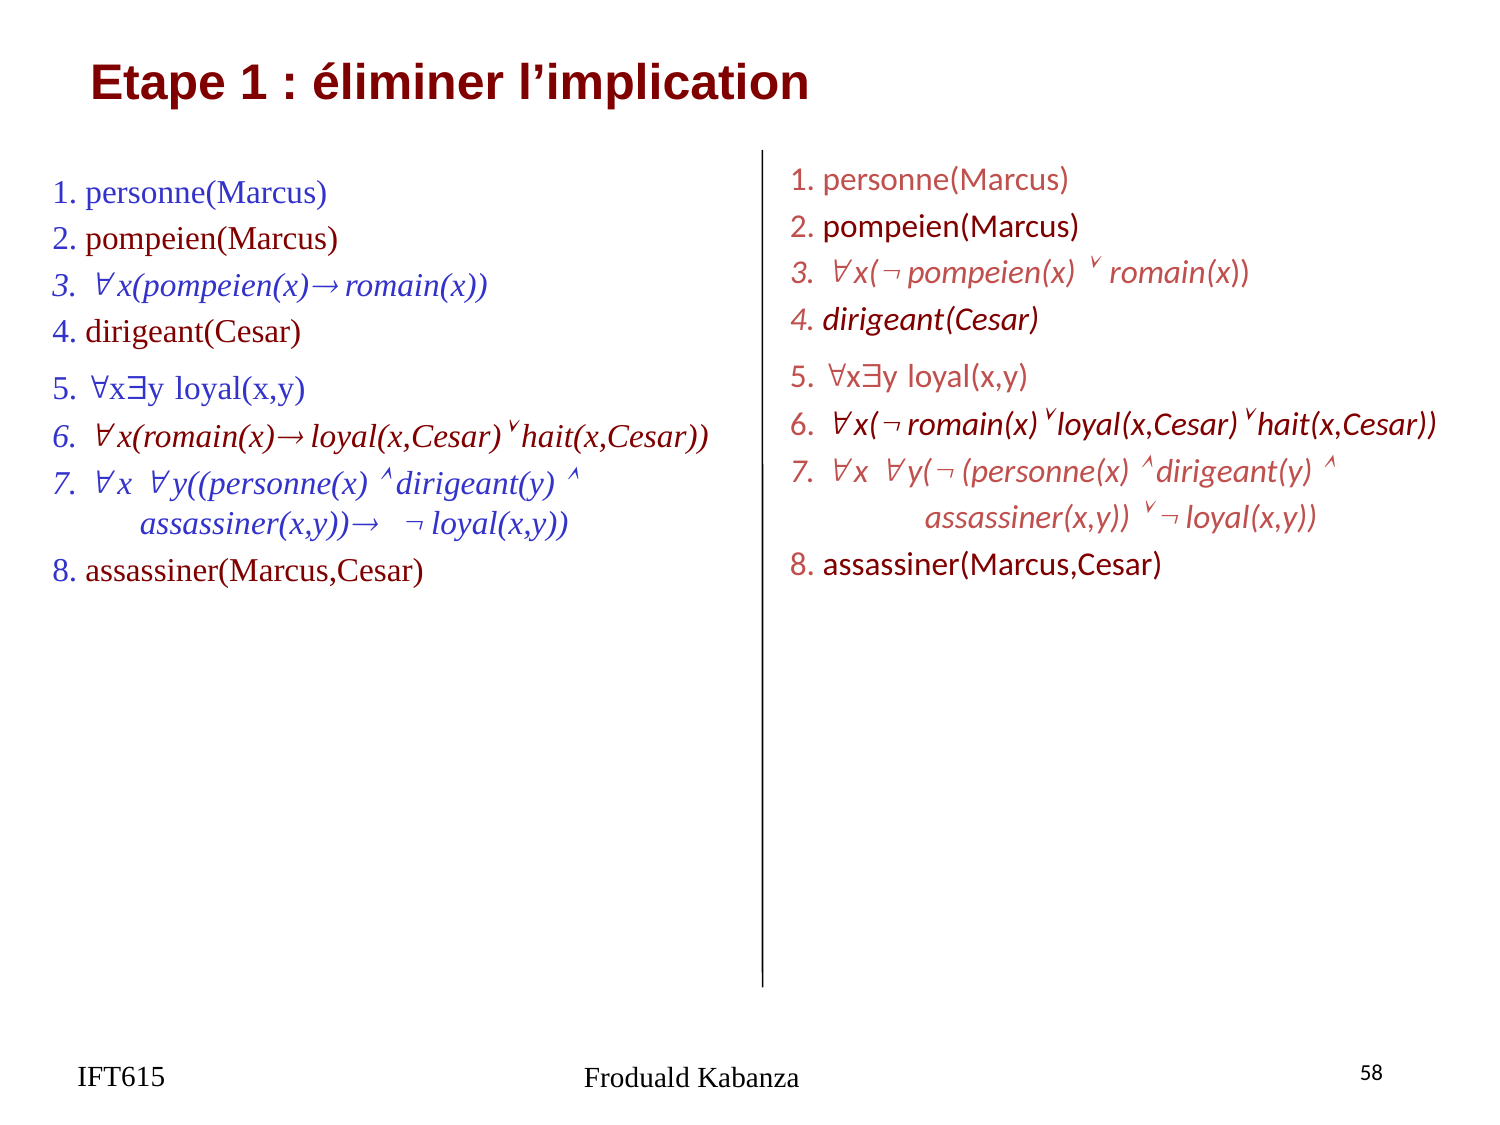

# Etape 1 : éliminer l’implication

1. personne(Marcus)
2. pompeien(Marcus)
3. ∀ x(¬ pompeien(x) ∨  romain(x))
4. dirigeant(Cesar)
5. ∀x∃y loyal(x,y)
6. ∀ x(¬ romain(x)∨ loyal(x,Cesar)∨ hait(x,Cesar))
7. ∀ x ∀ y(¬ (personne(x) ∧ dirigeant(y) ∧
                  assassiner(x,y)) ∨ ¬ loyal(x,y))
8. assassiner(Marcus,Cesar)

1. personne(Marcus)
2. pompeien(Marcus)
3. ∀ x(pompeien(x)→ romain(x))
4. dirigeant(Cesar)
5. ∀x∃y loyal(x,y)
6. ∀ x(romain(x)→ loyal(x,Cesar)∨ hait(x,Cesar))
7. ∀ x ∀ y((personne(x) ∧ dirigeant(y) ∧ assassiner(x,y))→   ¬ loyal(x,y))
8. assassiner(Marcus,Cesar)

IFT615
58
Froduald Kabanza